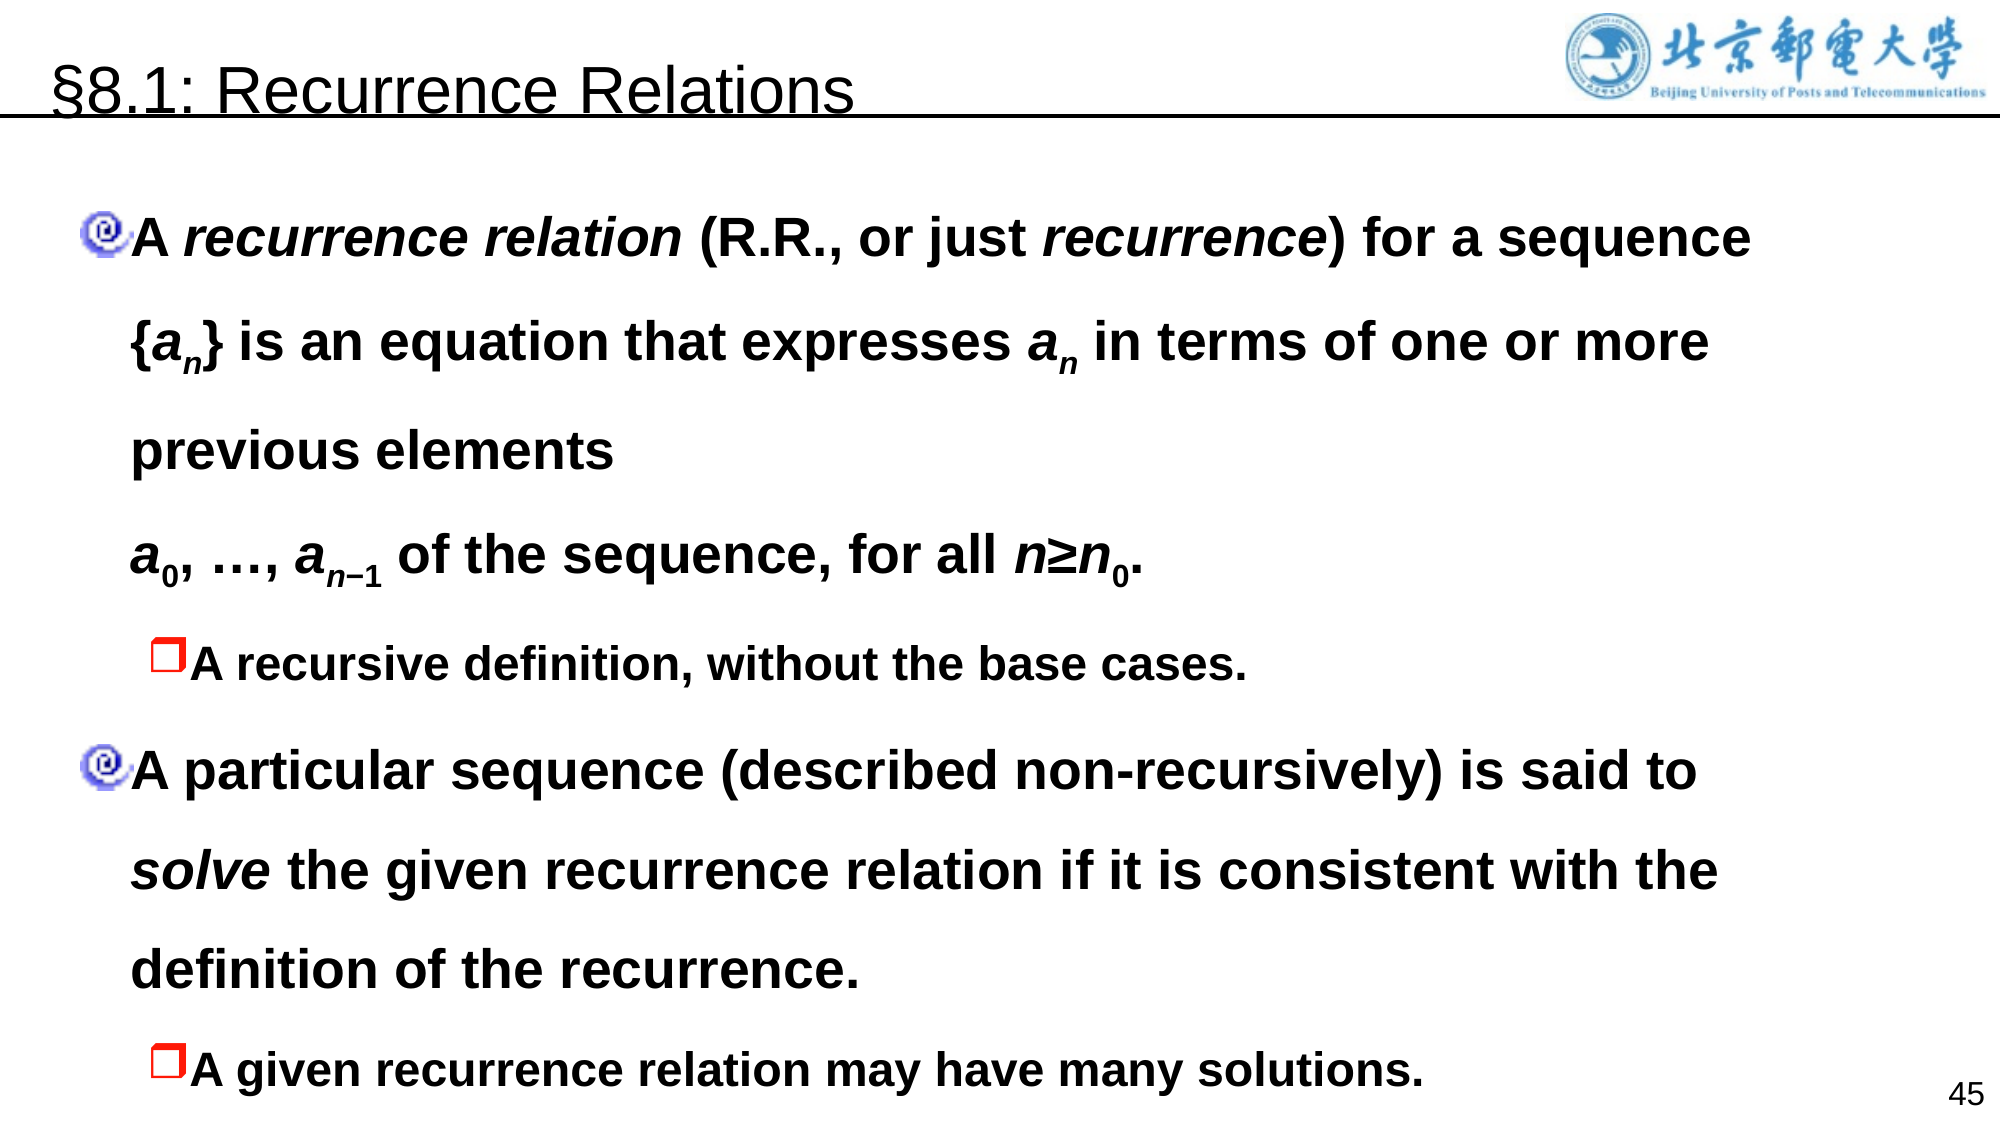

§8.1: Recurrence Relations
A recurrence relation (R.R., or just recurrence) for a sequence {an} is an equation that expresses an in terms of one or more previous elements
a0, …, an−1 of the sequence, for all n≥n0.
A recursive definition, without the base cases.
A particular sequence (described non-recursively) is said to solve the given recurrence relation if it is consistent with the definition of the recurrence.
A given recurrence relation may have many solutions.